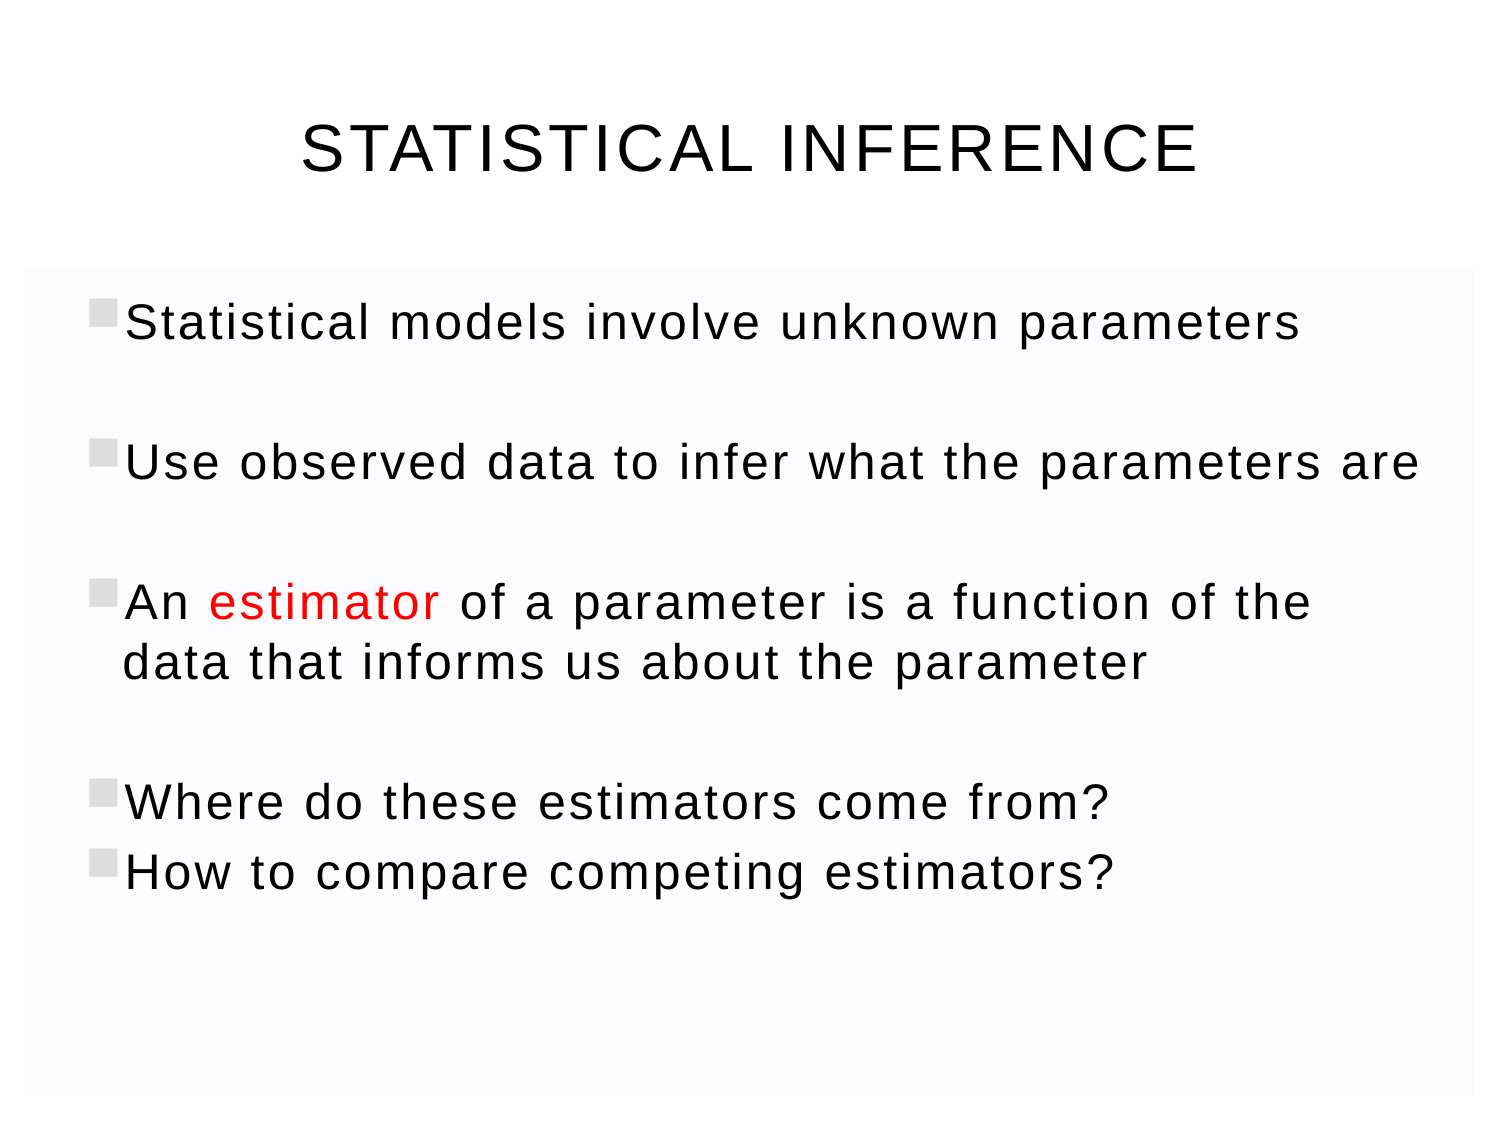

# Statistical Inference
Statistical models involve unknown parameters

Use observed data to infer what the parameters are

An estimator of a parameter is a function of the data that informs us about the parameter

Where do these estimators come from?
How to compare competing estimators?